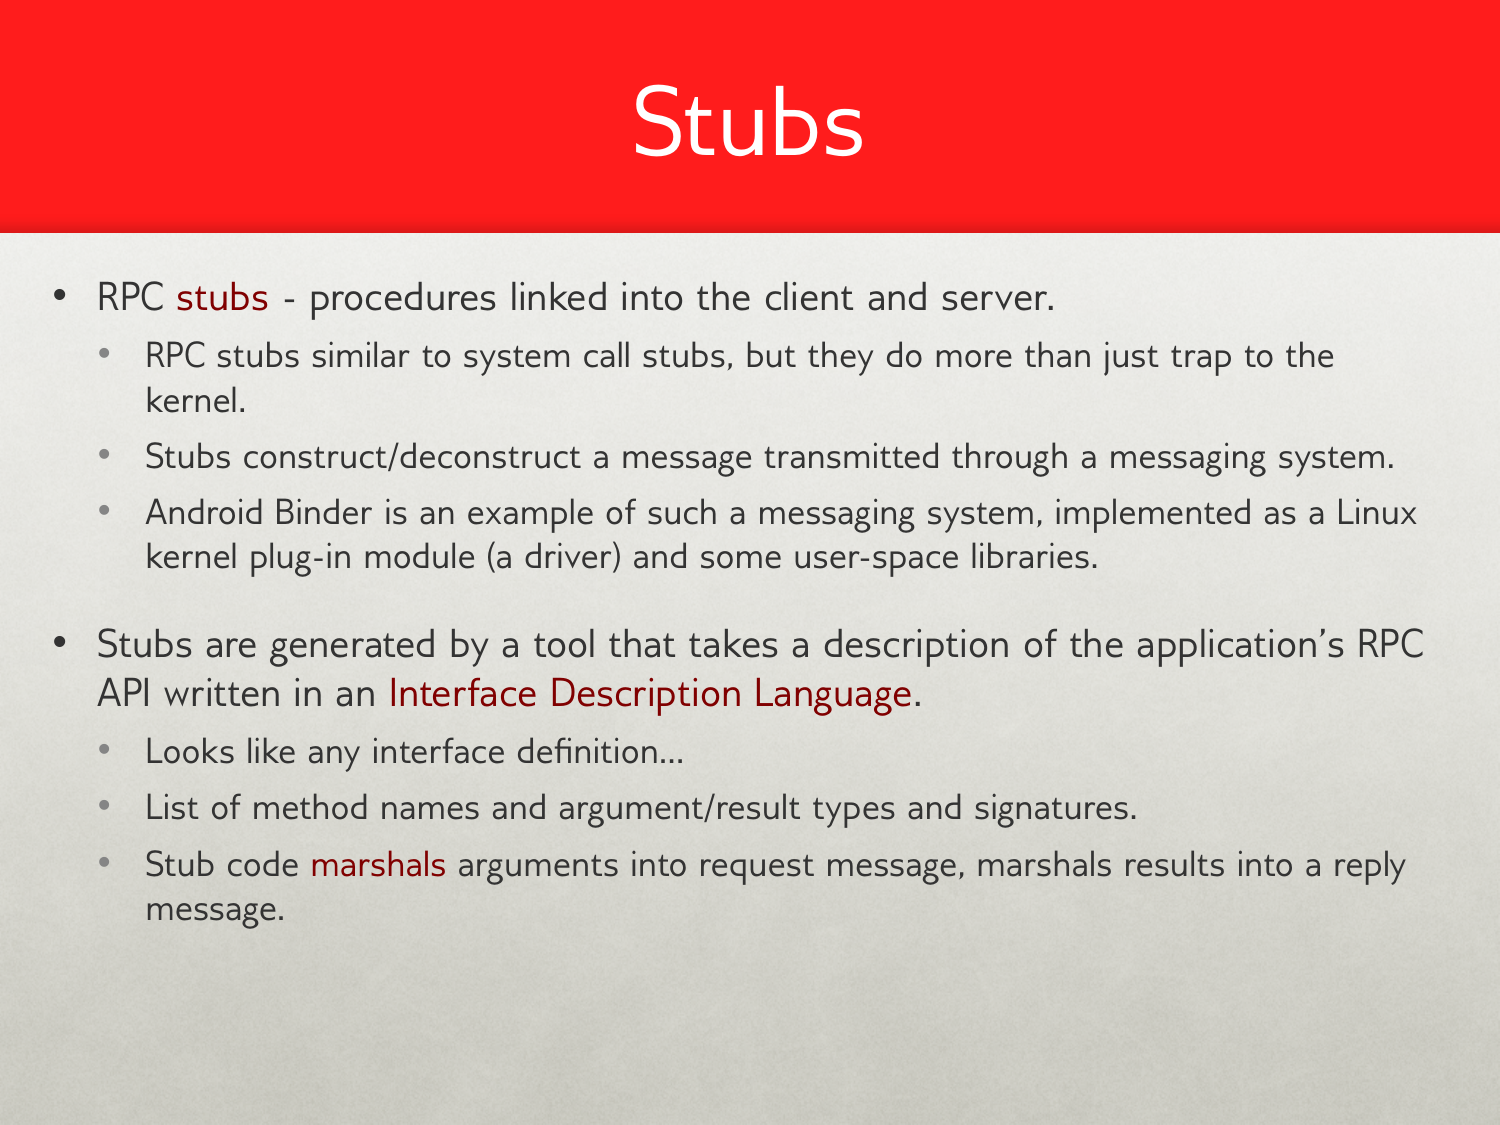

# Stubs
RPC stubs - procedures linked into the client and server.
RPC stubs similar to system call stubs, but they do more than just trap to the kernel.
Stubs construct/deconstruct a message transmitted through a messaging system.
Android Binder is an example of such a messaging system, implemented as a Linux kernel plug-in module (a driver) and some user-space libraries.
Stubs are generated by a tool that takes a description of the application’s RPC API written in an Interface Description Language.
Looks like any interface definition…
List of method names and argument/result types and signatures.
Stub code marshals arguments into request message, marshals results into a reply message.